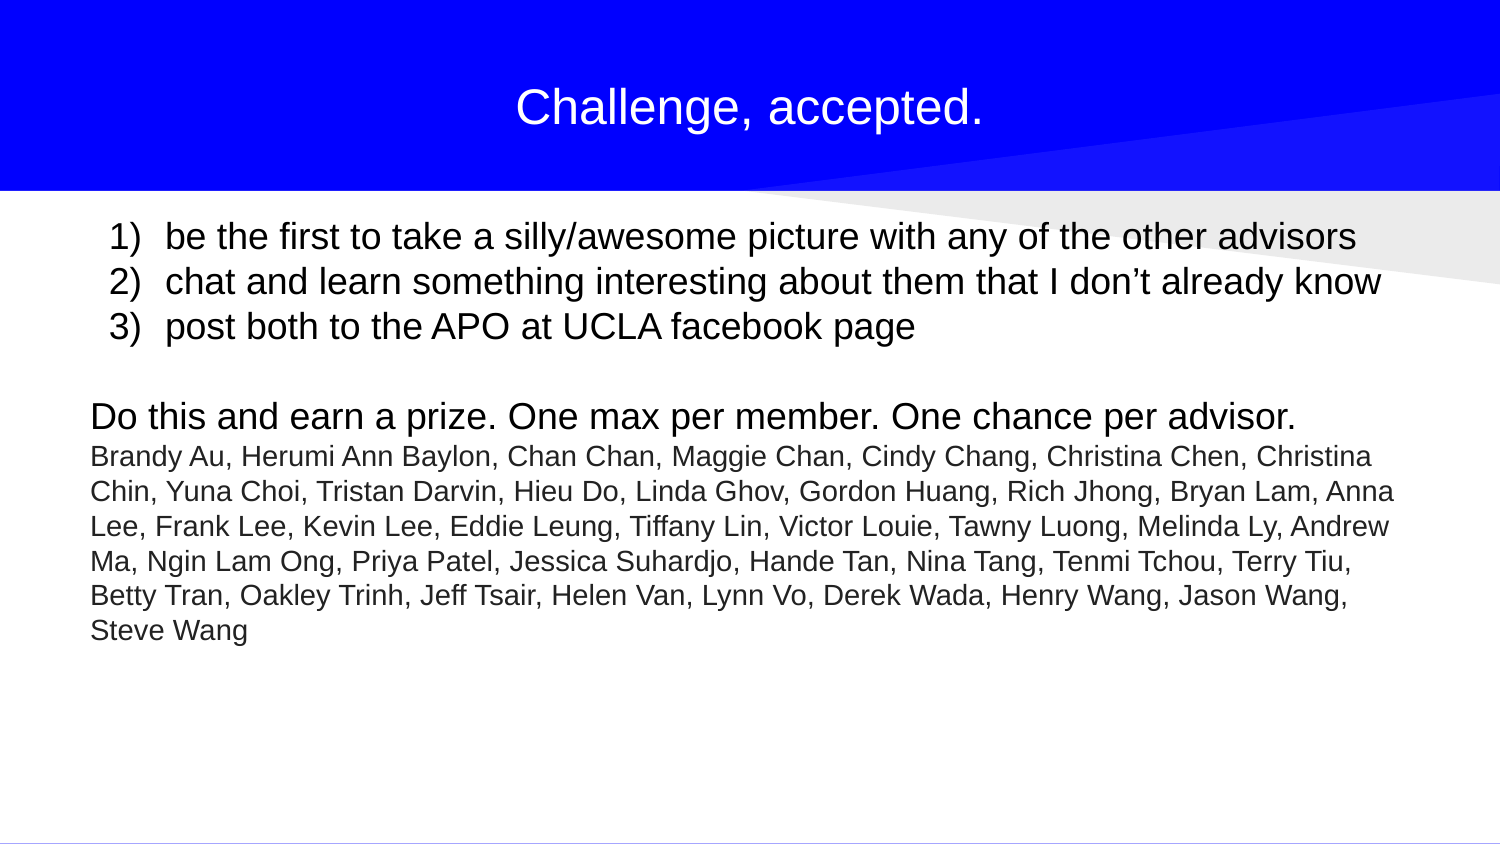

# Challenge, accepted.
be the first to take a silly/awesome picture with any of the other advisors
chat and learn something interesting about them that I don’t already know
post both to the APO at UCLA facebook page

Do this and earn a prize. One max per member. One chance per advisor.
Brandy Au, Herumi Ann Baylon, Chan Chan, Maggie Chan, Cindy Chang, Christina Chen, Christina Chin, Yuna Choi, Tristan Darvin, Hieu Do, Linda Ghov, Gordon Huang, Rich Jhong, Bryan Lam, Anna Lee, Frank Lee, Kevin Lee, Eddie Leung, Tiffany Lin, Victor Louie, Tawny Luong, Melinda Ly, Andrew Ma, Ngin Lam Ong, Priya Patel, Jessica Suhardjo, Hande Tan, Nina Tang, Tenmi Tchou, Terry Tiu, Betty Tran, Oakley Trinh, Jeff Tsair, Helen Van, Lynn Vo, Derek Wada, Henry Wang, Jason Wang, Steve Wang